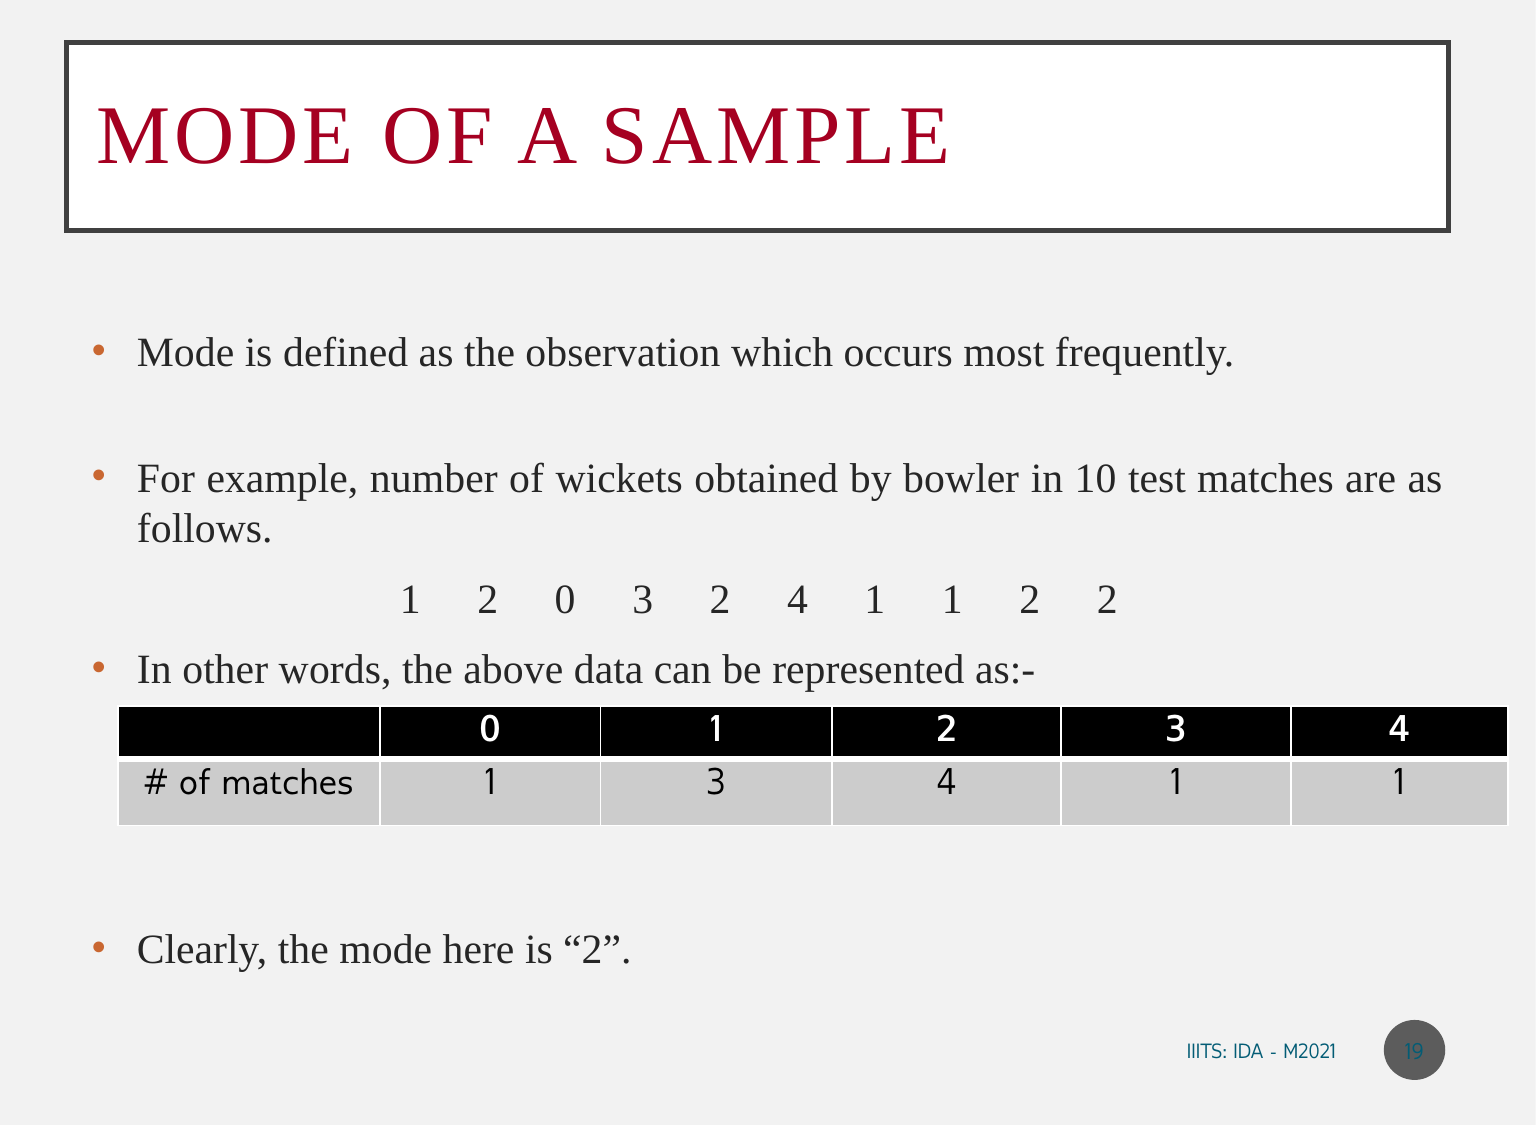

# Mode of a sample
Mode is defined as the observation which occurs most frequently.

For example, number of wickets obtained by bowler in 10 test matches are as follows.
1   2   0   3   2   4   1   1   2   2
In other words, the above data can be represented as:-

Clearly, the mode here is “2”.

|  | 0 | 1 | 2 | 3 | 4 |
| --- | --- | --- | --- | --- | --- |
| # of matches | 1 | 3 | 4 | 1 | 1 |
19
IIITS: IDA - M2021